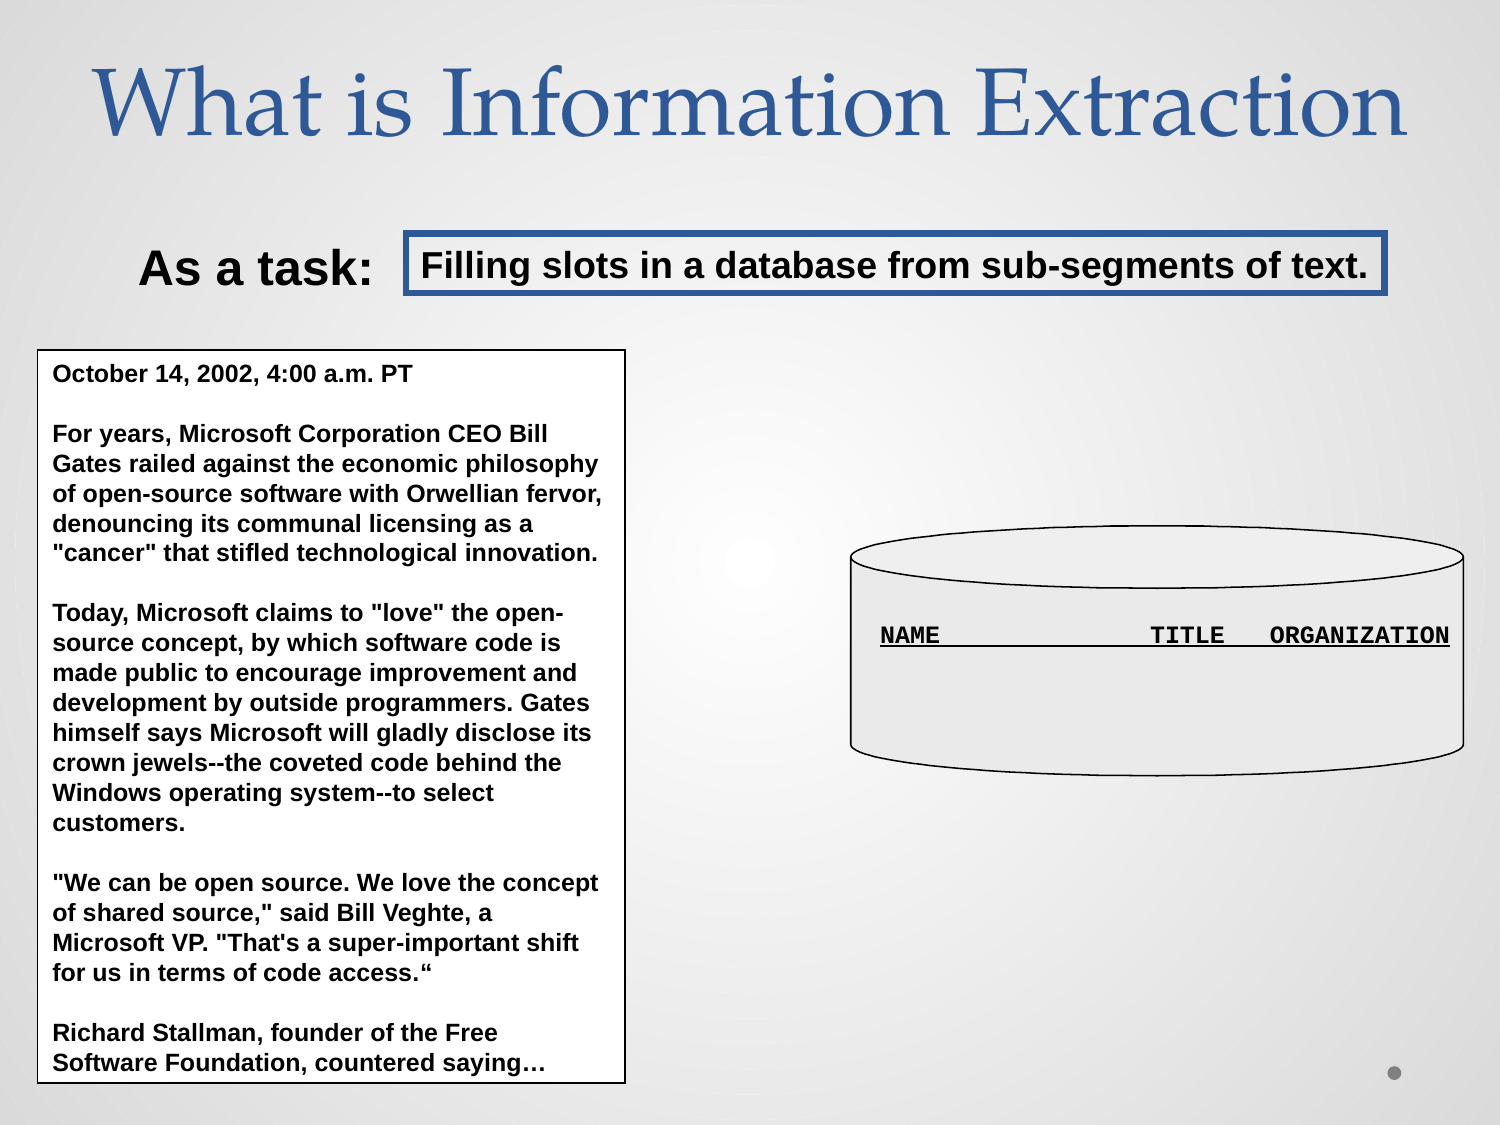

# What is Information Extraction
As a task:
Filling slots in a database from sub-segments of text.
October 14, 2002, 4:00 a.m. PT

For years, Microsoft Corporation CEO Bill Gates railed against the economic philosophy of open-source software with Orwellian fervor, denouncing its communal licensing as a "cancer" that stifled technological innovation.

Today, Microsoft claims to "love" the open-source concept, by which software code is made public to encourage improvement and development by outside programmers. Gates himself says Microsoft will gladly disclose its crown jewels--the coveted code behind the Windows operating system--to select customers.

"We can be open source. We love the concept of shared source," said Bill Veghte, a Microsoft VP. "That's a super-important shift for us in terms of code access.“

Richard Stallman, founder of the Free Software Foundation, countered saying…

NAME              TITLE   ORGANIZATION